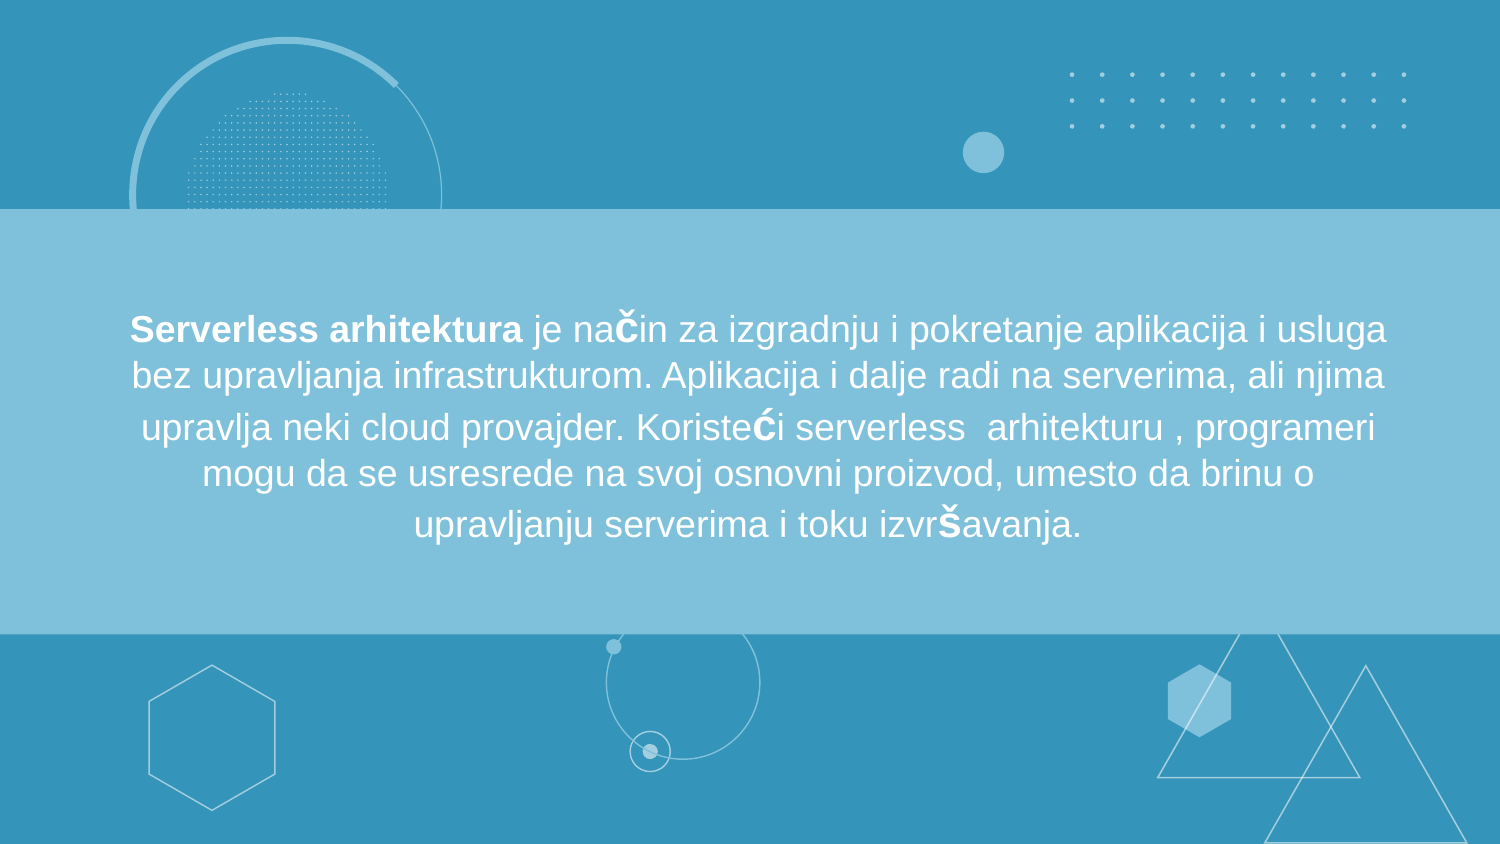

Serverless arhitektura je način za izgradnju i pokretanje aplikacija i usluga bez upravljanja infrastrukturom. Aplikacija i dalje radi na serverima, ali njima upravlja neki cloud provajder. Koristeći serverless  arhitekturu , programeri mogu da se usresrede na svoj osnovni proizvod, umesto da brinu o upravljanju serverima i toku izvršavanja.